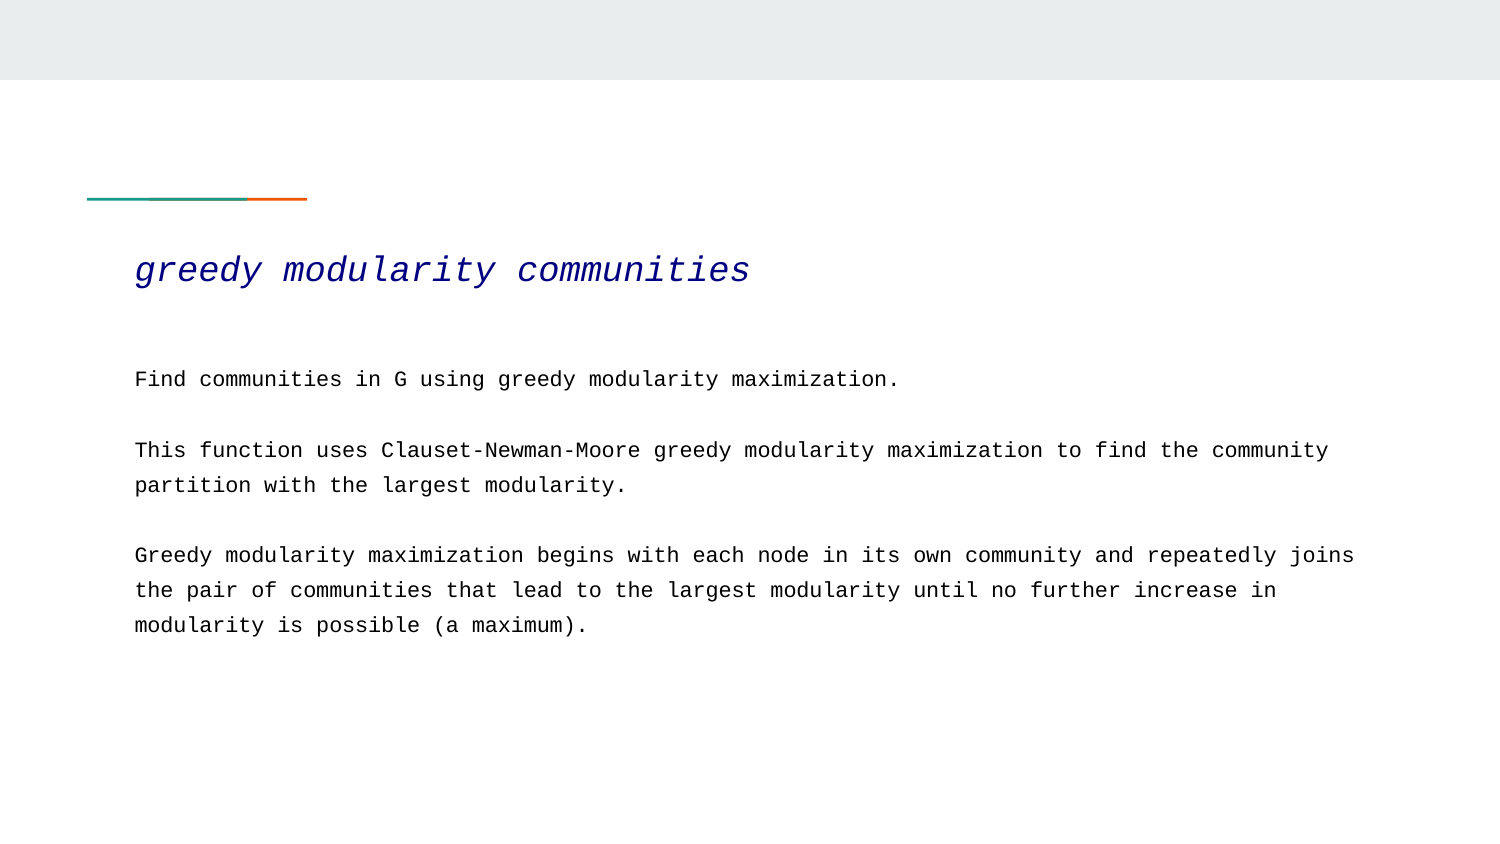

# greedy modularity communities

Find communities in G using greedy modularity maximization.

This function uses Clauset-Newman-Moore greedy modularity maximization to find the community partition with the largest modularity.

Greedy modularity maximization begins with each node in its own community and repeatedly joins the pair of communities that lead to the largest modularity until no further increase in modularity is possible (a maximum).